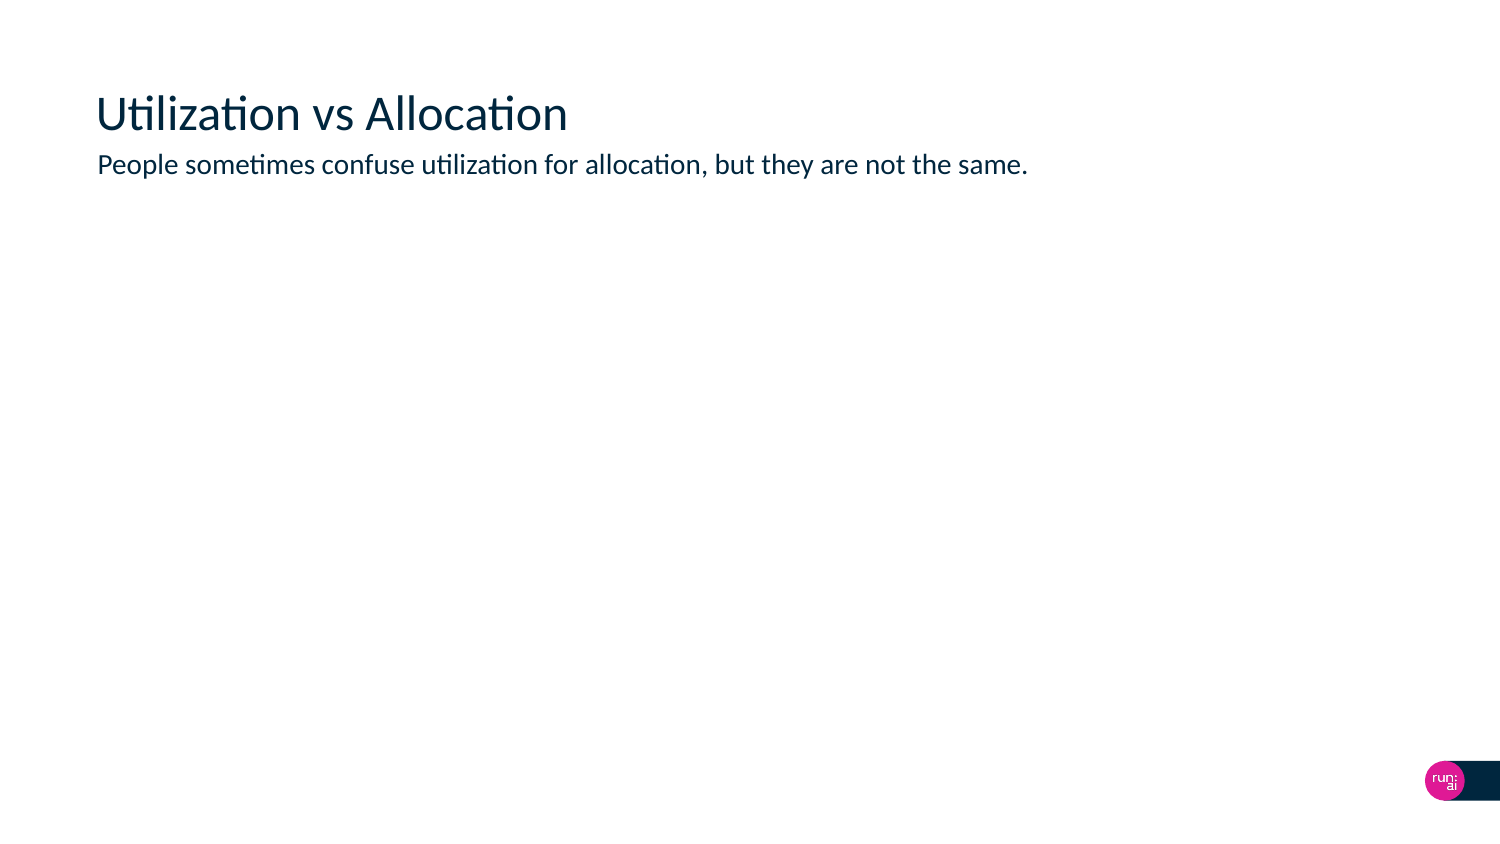

# Utilization vs Allocation
People sometimes confuse utilization for allocation, but they are not the same.